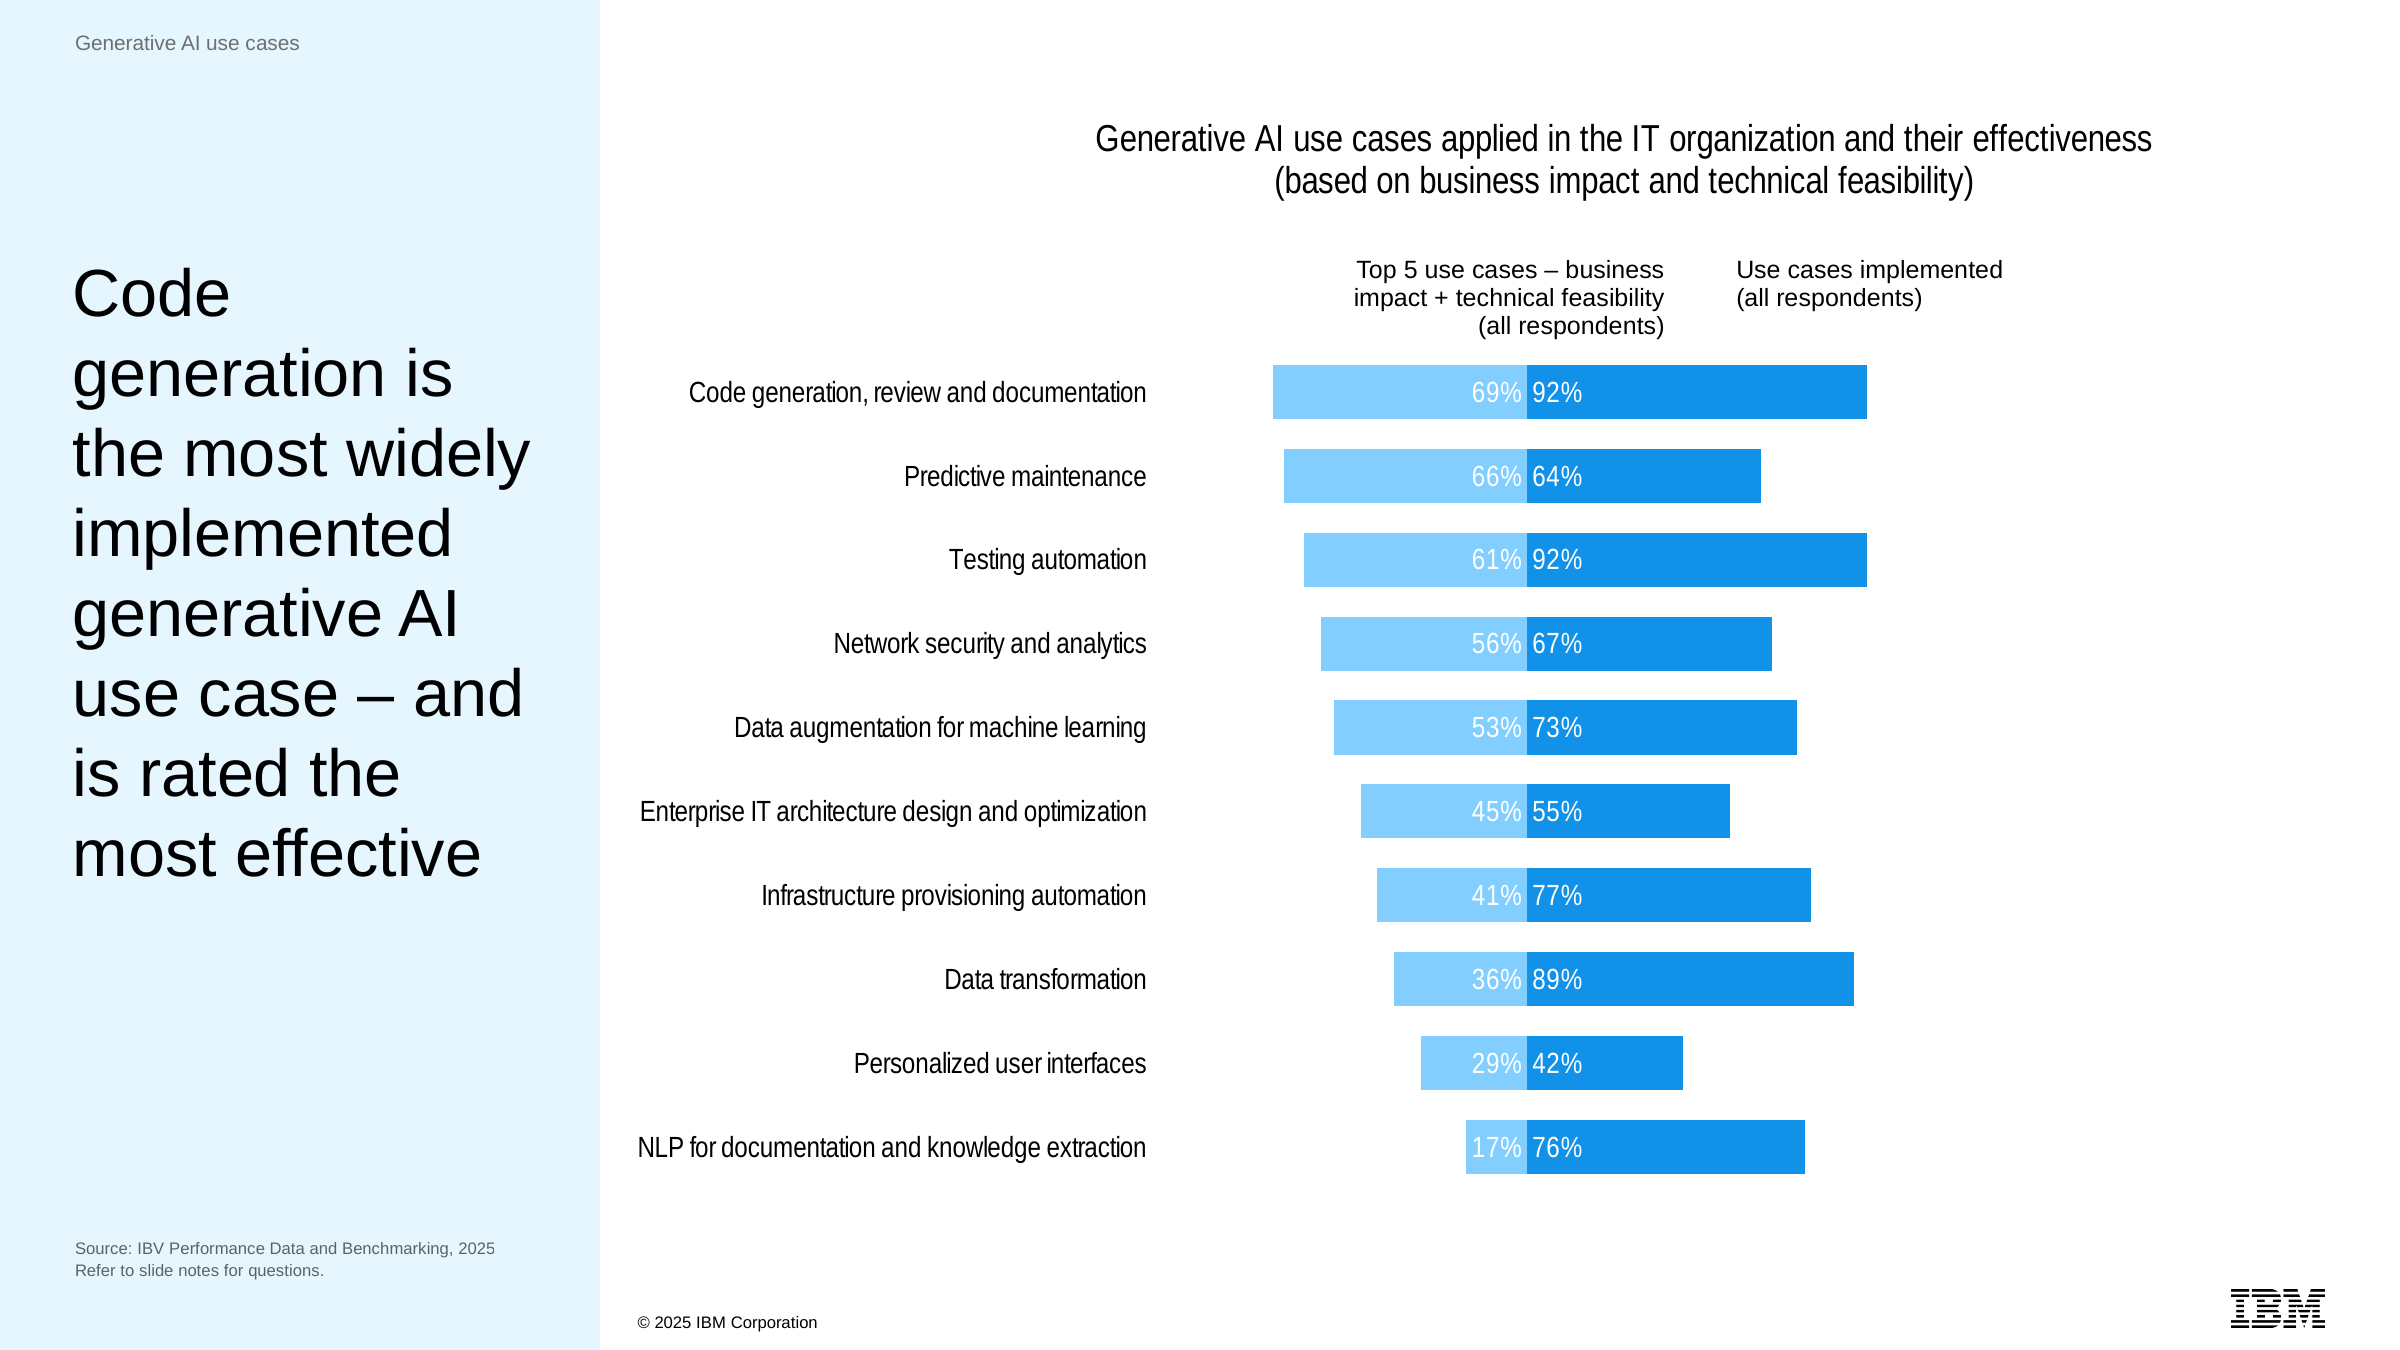

Generative AI use cases

### Chart: Generative AI use cases applied in the IT organization and their effectiveness (based on business impact and technical feasibility)

| Category | Top 5 Generative AI use cases based on business impact and technical feasibility | Generative AI use cases implemented |
|---|---|---|
| Code generation, review and documentation | -0.691275167785235 | 0.9234899328859059 |
| Predictive maintenance | -0.661744966442953 | 0.636241610738255 |
| Testing automation | -0.609395973154362 | 0.9234899328859059 |
| Network security and analytics | -0.56241610738255 | 0.6657718120805368 |
| Data augmentation for machine learning | -0.52751677852349 | 0.7328859060402685 |
| Enterprise IT architecture design and optimization | -0.452348993288591 | 0.5516778523489934 |
| Infrastructure provisioning automation | -0.408053691275168 | 0.7731543624161074 |
| Data transformation | -0.36375838926174503 | 0.8885906040268456 |
| Personalized user interfaces | -0.288590604026846 | 0.42416107382550333 |
| NLP for documentation and knowledge extraction | -0.167785234899329 | 0.7557046979865771 |
# Code generation is the most widely implemented generative AI use case – and is rated the most effective
| Top 5 use cases – business impact + technical feasibility (all respondents) |  | Use cases implemented (all respondents) |
| --- | --- | --- |
Source: IBV Performance Data and Benchmarking, 2025
Refer to slide notes for questions.